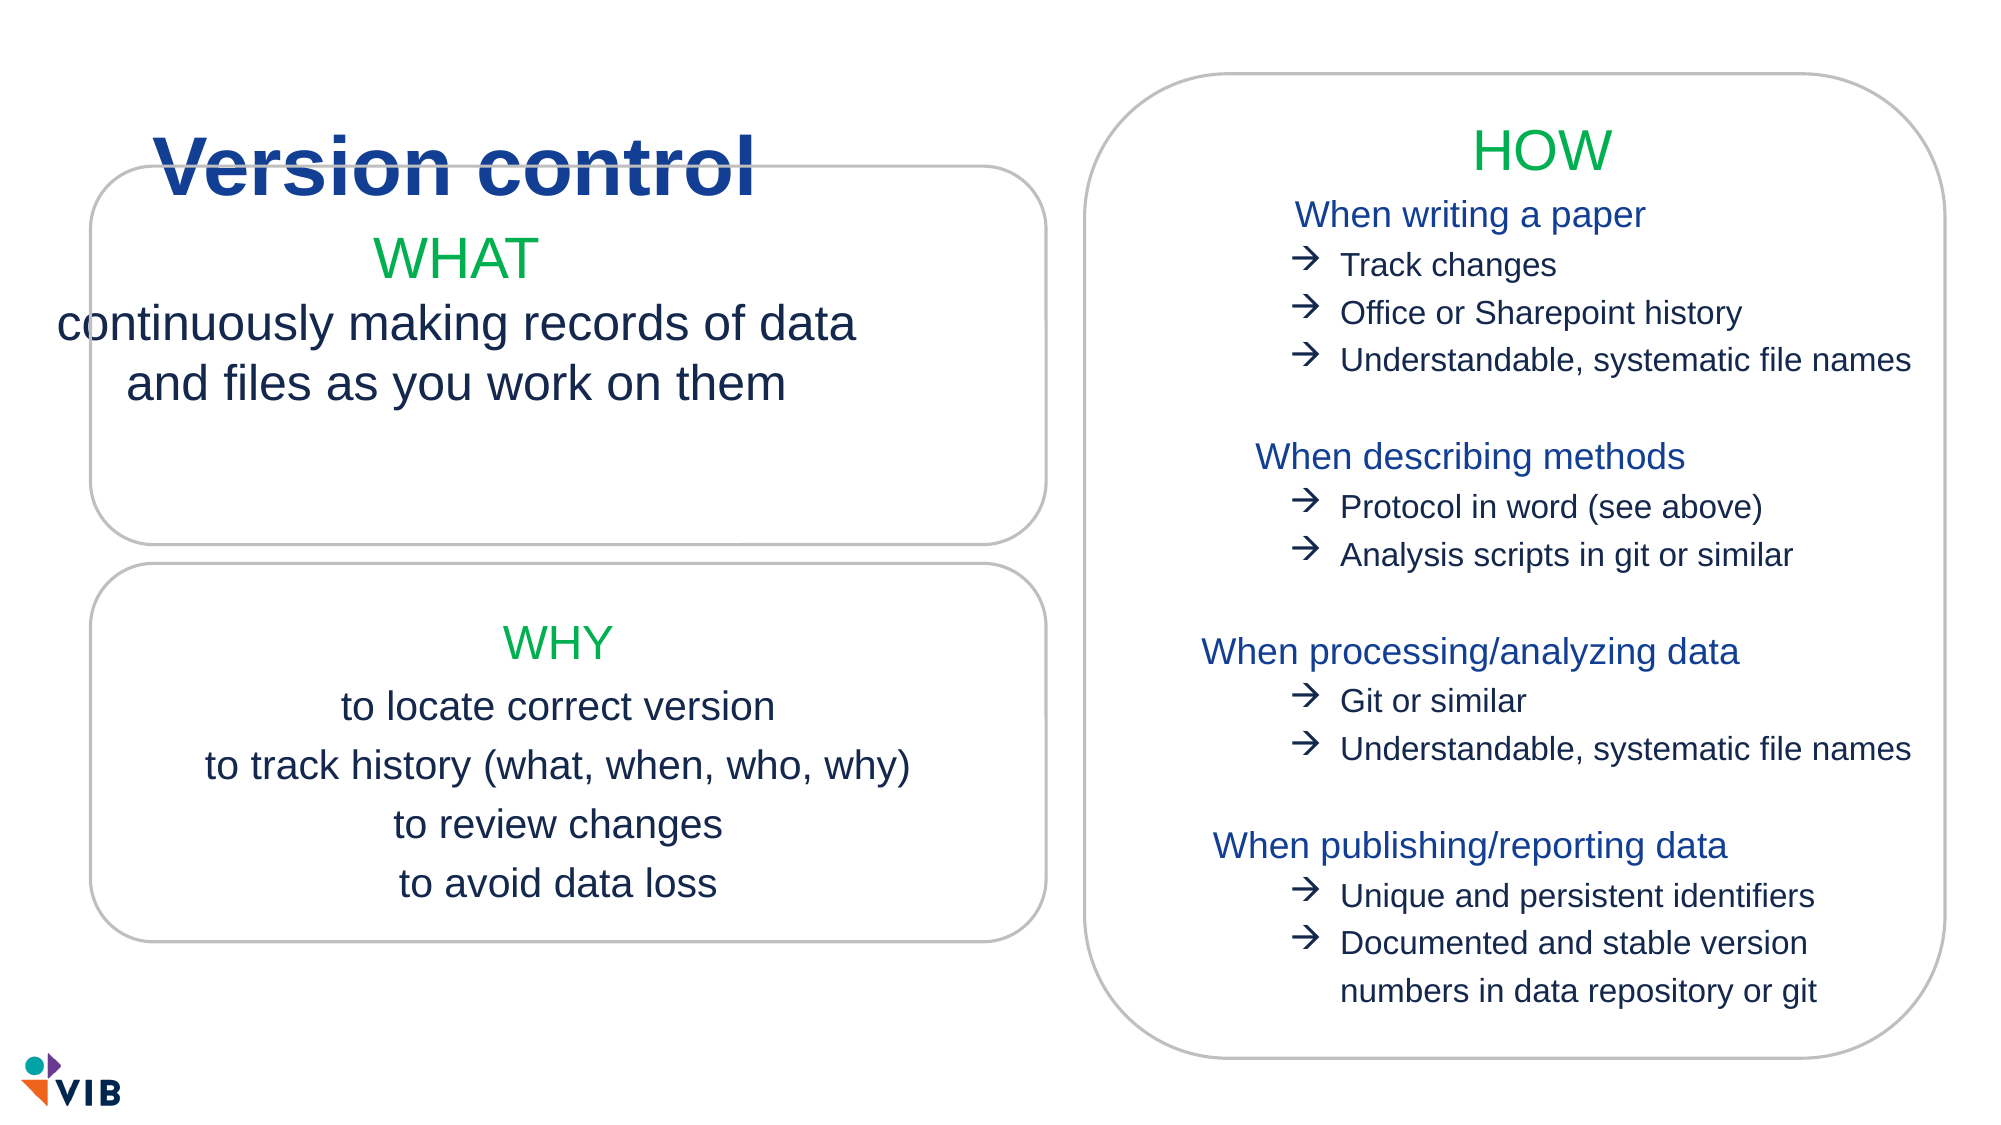

# Version control

         HOW
When writing a paper
Track changes
Office or Sharepoint history
Understandable, systematic file names

When describing methods
Protocol in word (see above)
Analysis scripts in git or similar

When processing/analyzing data
Git or similar
Understandable, systematic file names

When publishing/reporting data
Unique and persistent identifiers
Documented and stable version numbers in data repository or git

WHAT
continuously making records of data and files as you work on them

WHY
to locate correct version
to track history (what, when, who, why)
to review changes
to avoid data loss
153